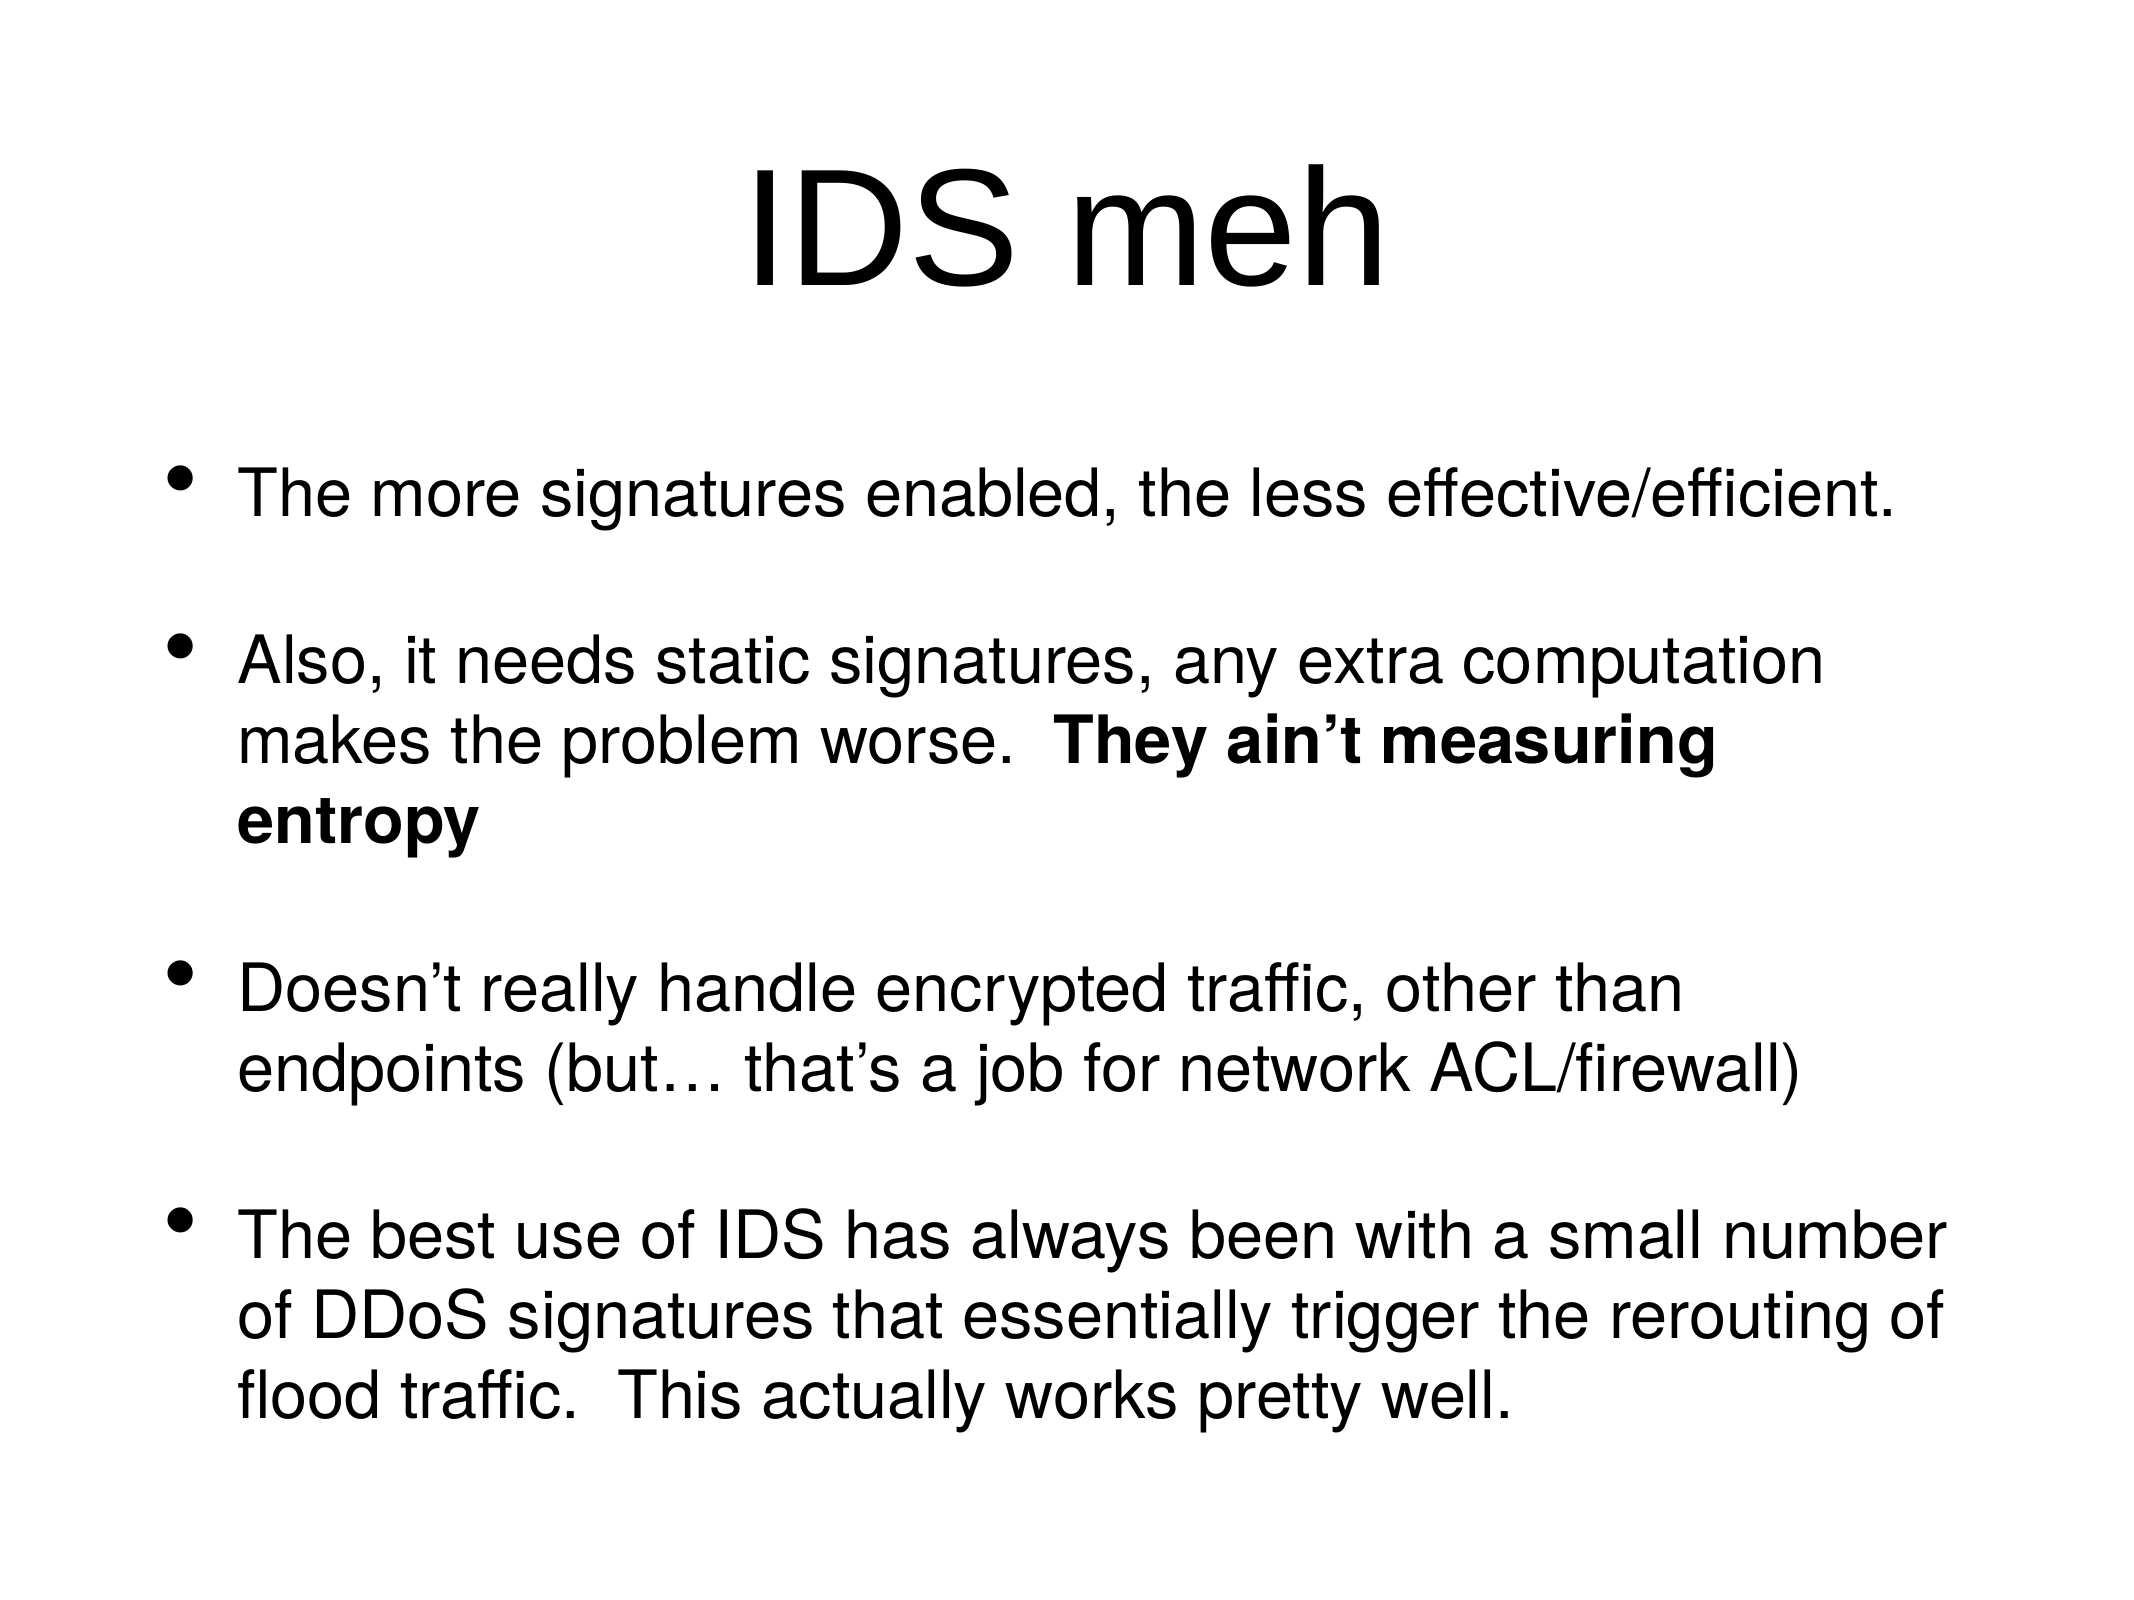

# IDS meh
The more signatures enabled, the less effective/efficient.
Also, it needs static signatures, any extra computation makes the problem worse.  They ain’t measuring entropy
Doesn’t really handle encrypted traffic, other than endpoints (but… that’s a job for network ACL/firewall)
The best use of IDS has always been with a small number of DDoS signatures that essentially trigger the rerouting of flood traffic.  This actually works pretty well.